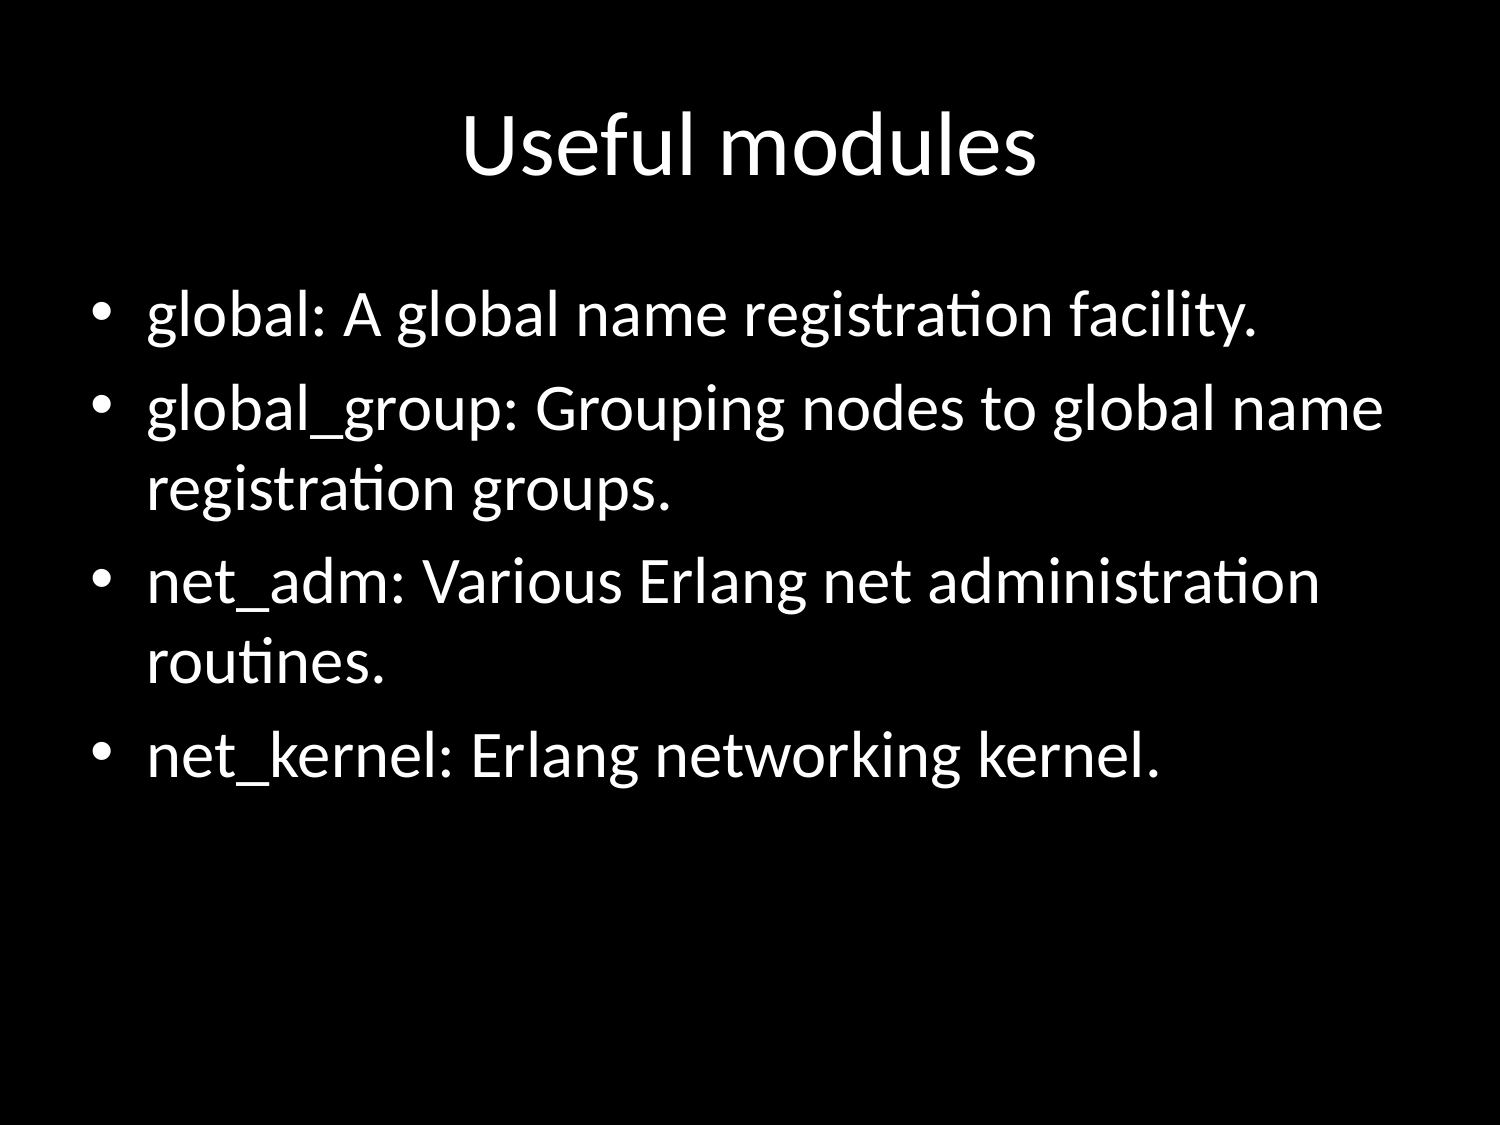

# Useful modules
global: A global name registration facility.
global_group: Grouping nodes to global name registration groups.
net_adm: Various Erlang net administration routines.
net_kernel: Erlang networking kernel.